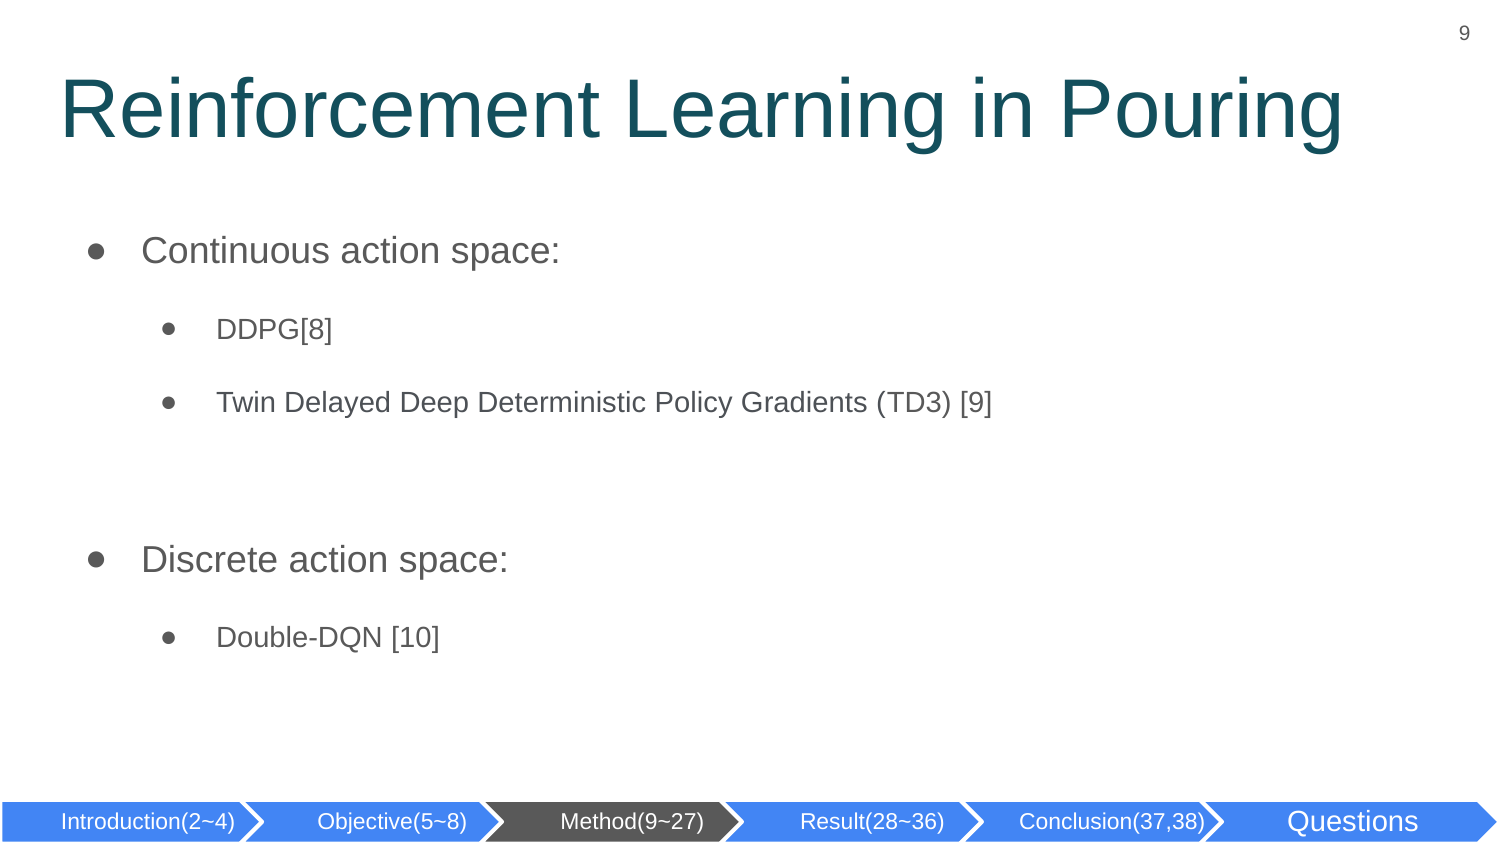

9
# Reinforcement Learning in Pouring
Continuous action space:
DDPG[8]
Twin Delayed Deep Deterministic Policy Gradients (TD3) [9]

Discrete action space:
Double-DQN [10]

Introduction(2~4)
Objective(5~8)
Method(9~27)
Result(28~36)
Conclusion(37,38)
Questions